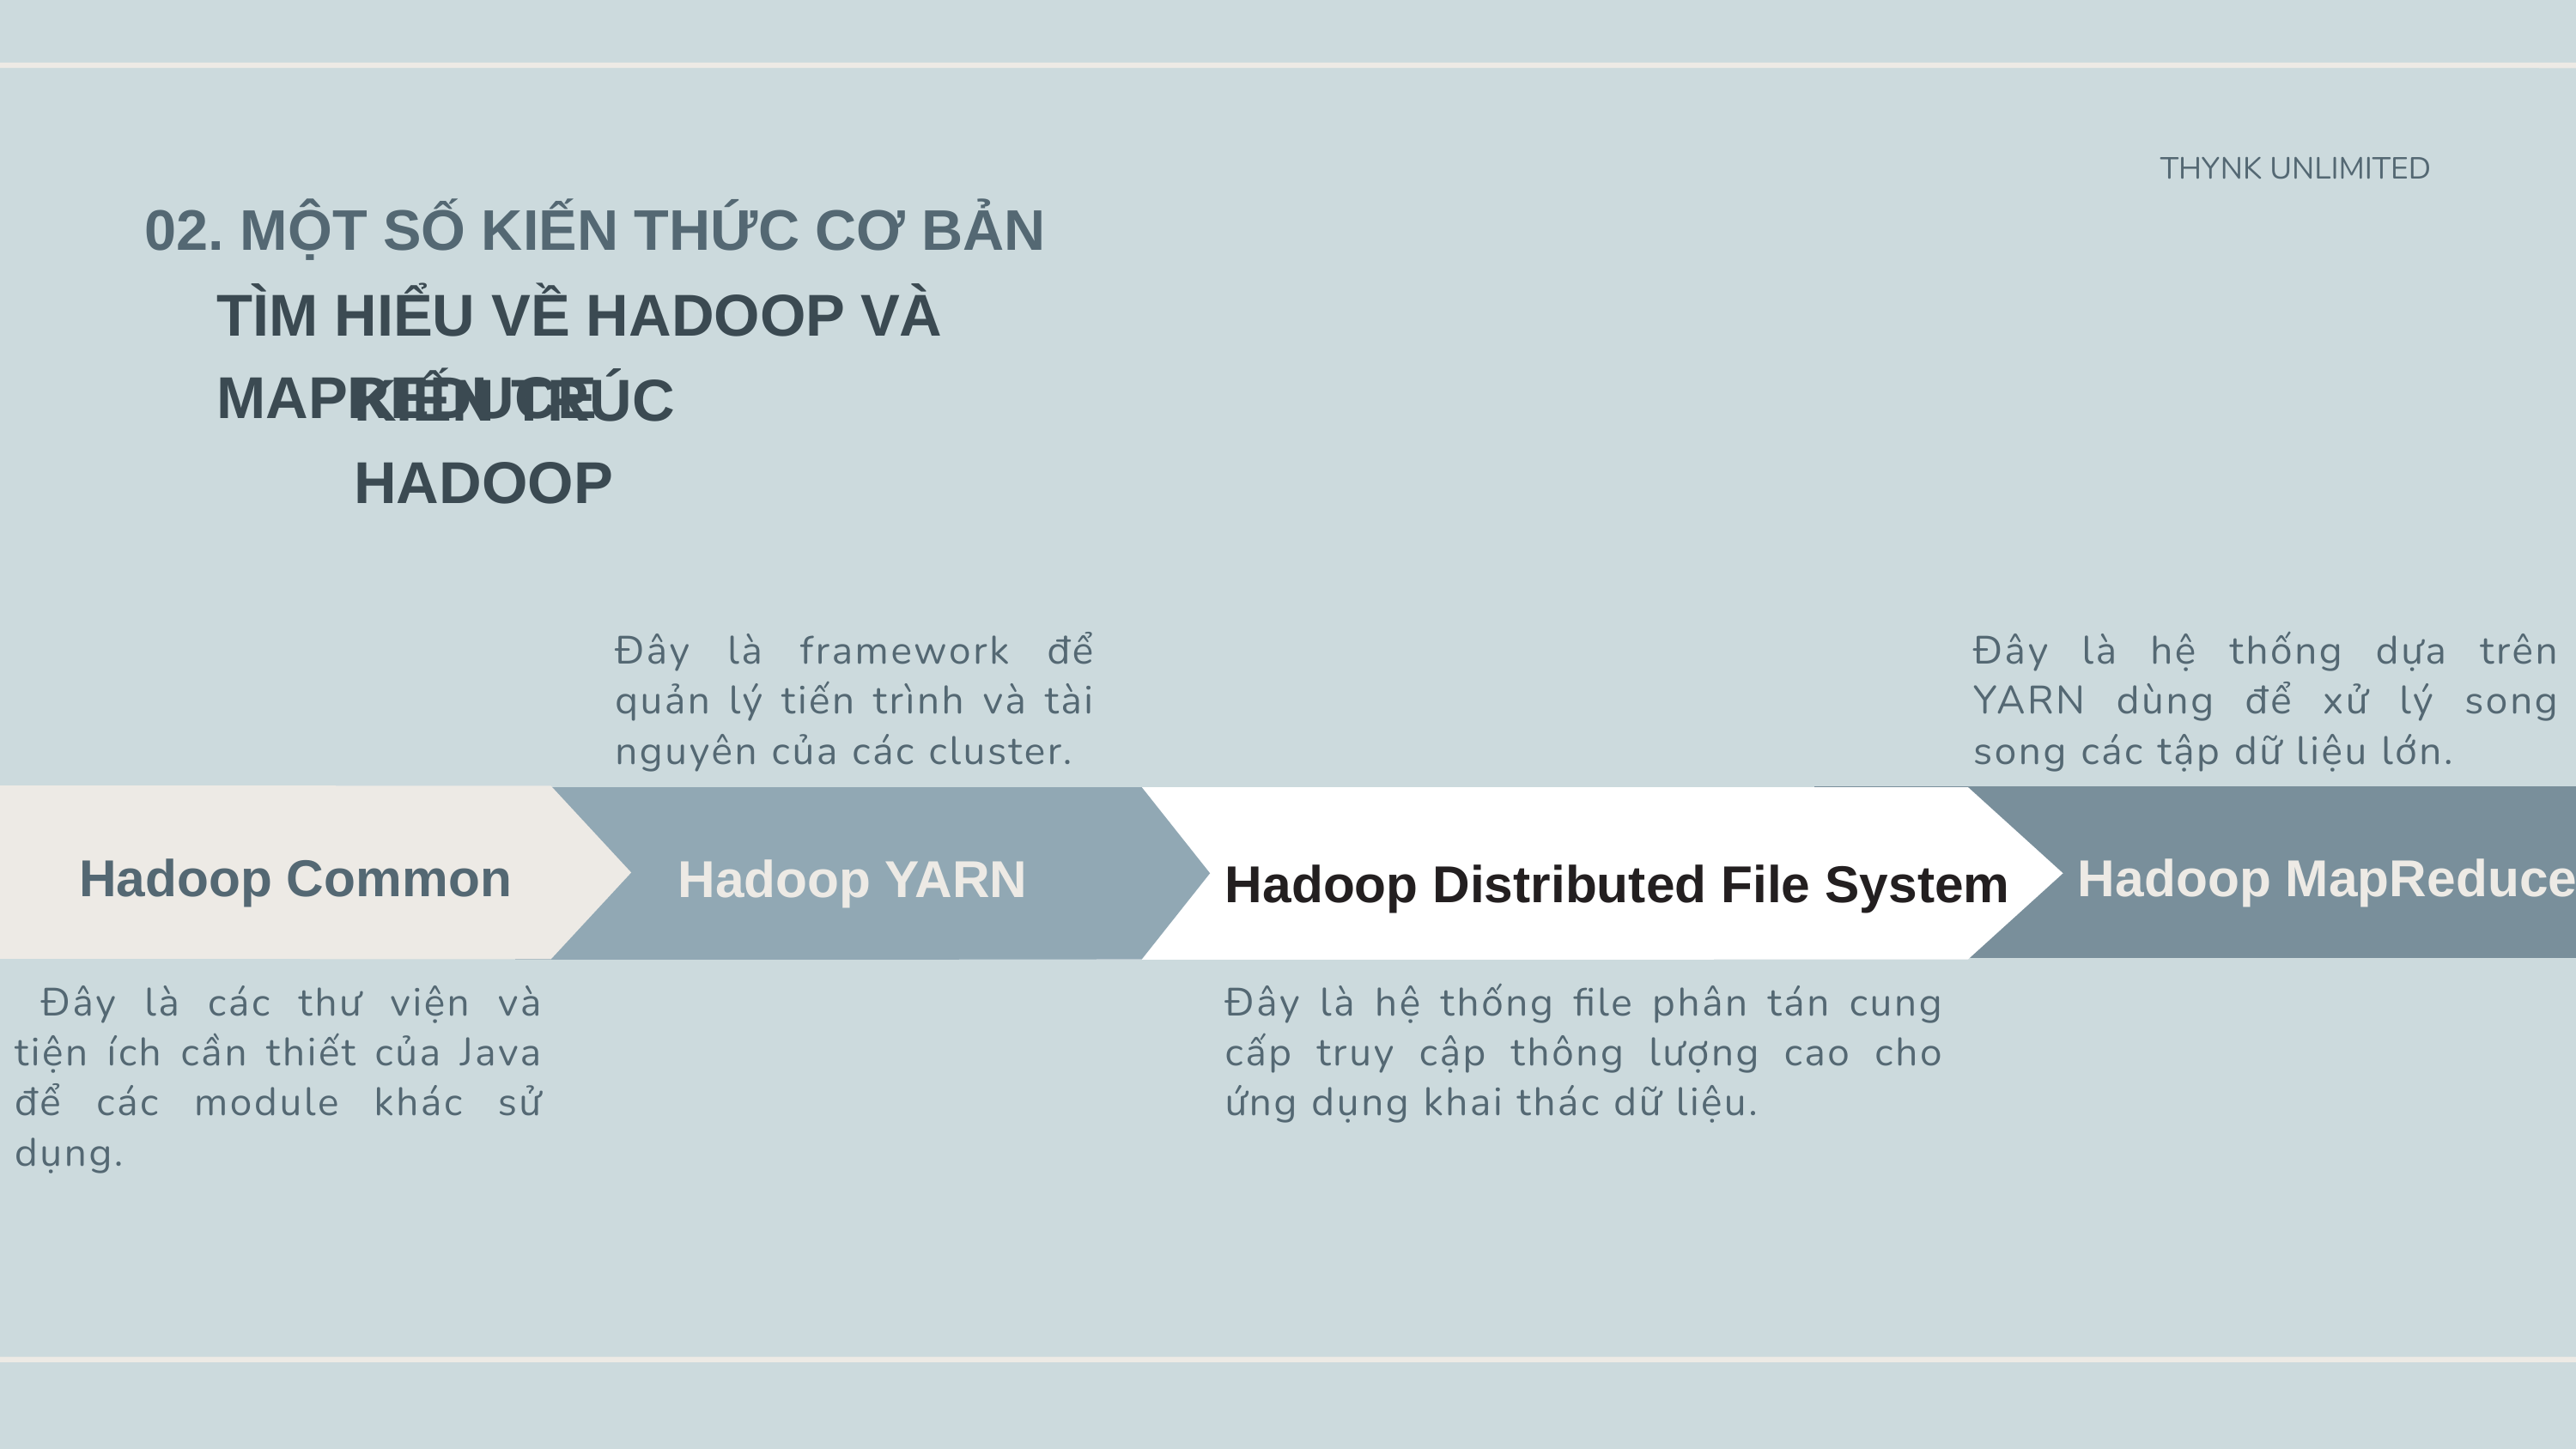

THYNK UNLIMITED
02. MỘT SỐ KIẾN THỨC CƠ BẢN
TÌM HIỂU VỀ HADOOP VÀ MAPREDUCE
KIẾN TRÚC HADOOP
Đây là framework để quản lý tiến trình và tài nguyên của các cluster.
Đây là hệ thống dựa trên YARN dùng để xử lý song song các tập dữ liệu lớn.

Hadoop MapReduce
Hadoop Common
Hadoop YARN
Hadoop Distributed File System
 Đây là các thư viện và tiện ích cần thiết của Java để các module khác sử dụng.
Đây là hệ thống file phân tán cung cấp truy cập thông lượng cao cho ứng dụng khai thác dữ liệu.